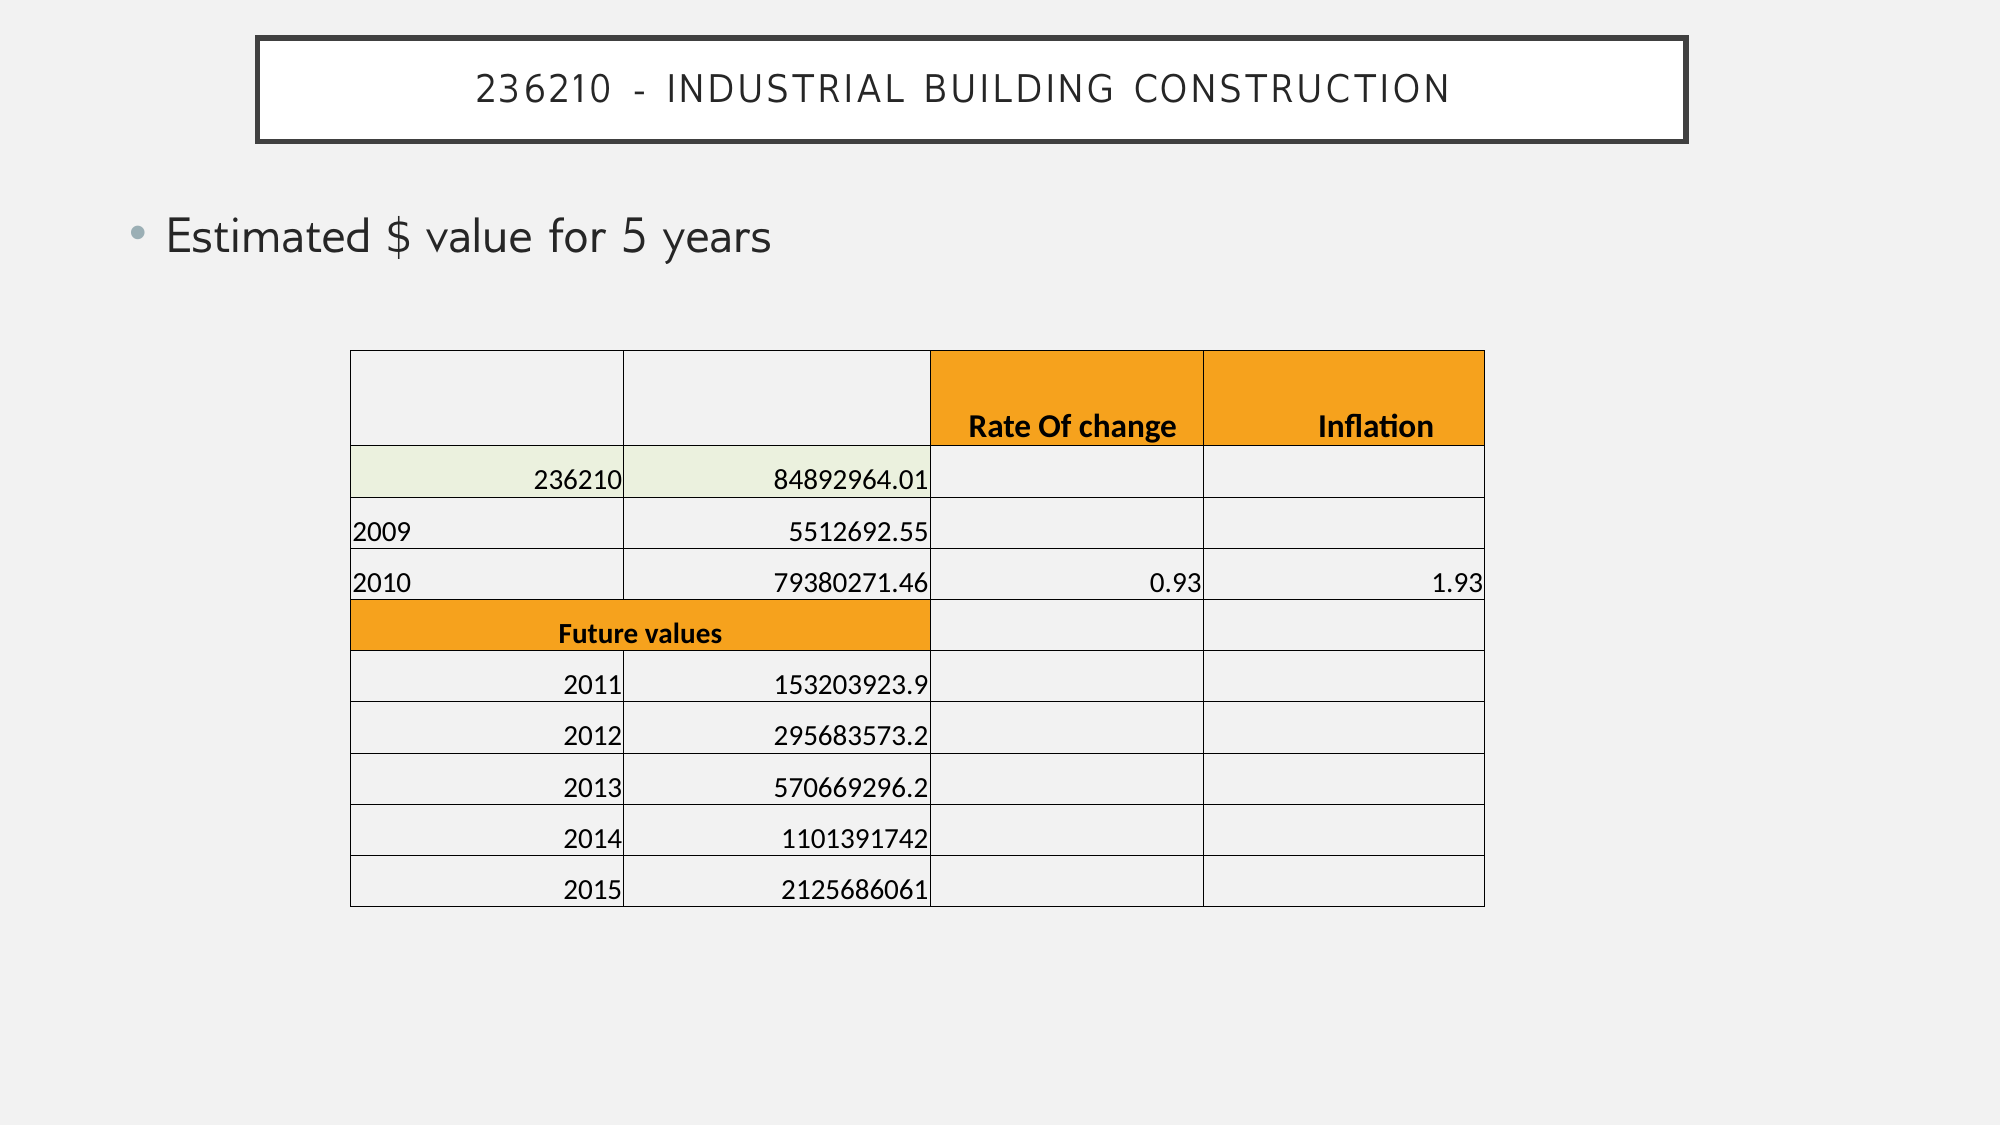

# 236210 - Industrial Building Construction
Estimated $ value for 5 years

|  |  | Rate Of change | Inflation |
| --- | --- | --- | --- |
| 236210 | 84892964.01 |  |  |
| 2009 | 5512692.55 |  |  |
| 2010 | 79380271.46 | 0.93 | 1.93 |
| Future values |  |  |  |
| 2011 | 153203923.9 |  |  |
| 2012 | 295683573.2 |  |  |
| 2013 | 570669296.2 |  |  |
| 2014 | 1101391742 |  |  |
| 2015 | 2125686061 |  |  |